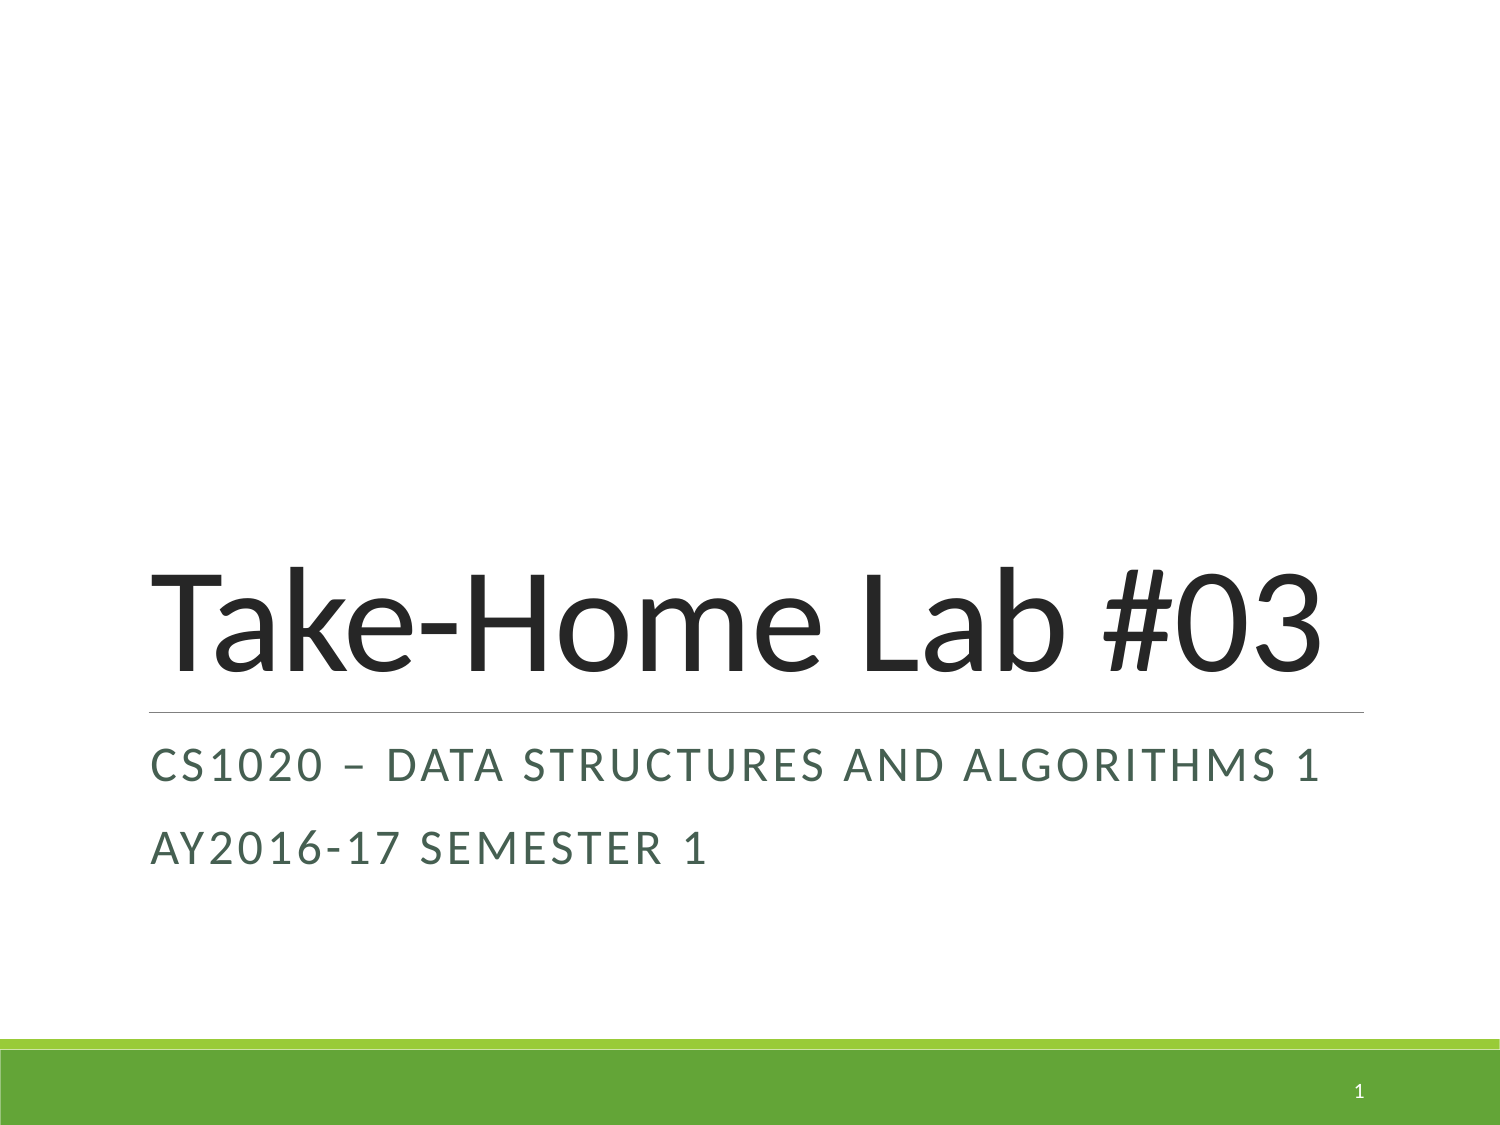

# Take-Home Lab #03
CS1020 – Data Structures And Algorithms 1
AY2016-17 Semester 1
1